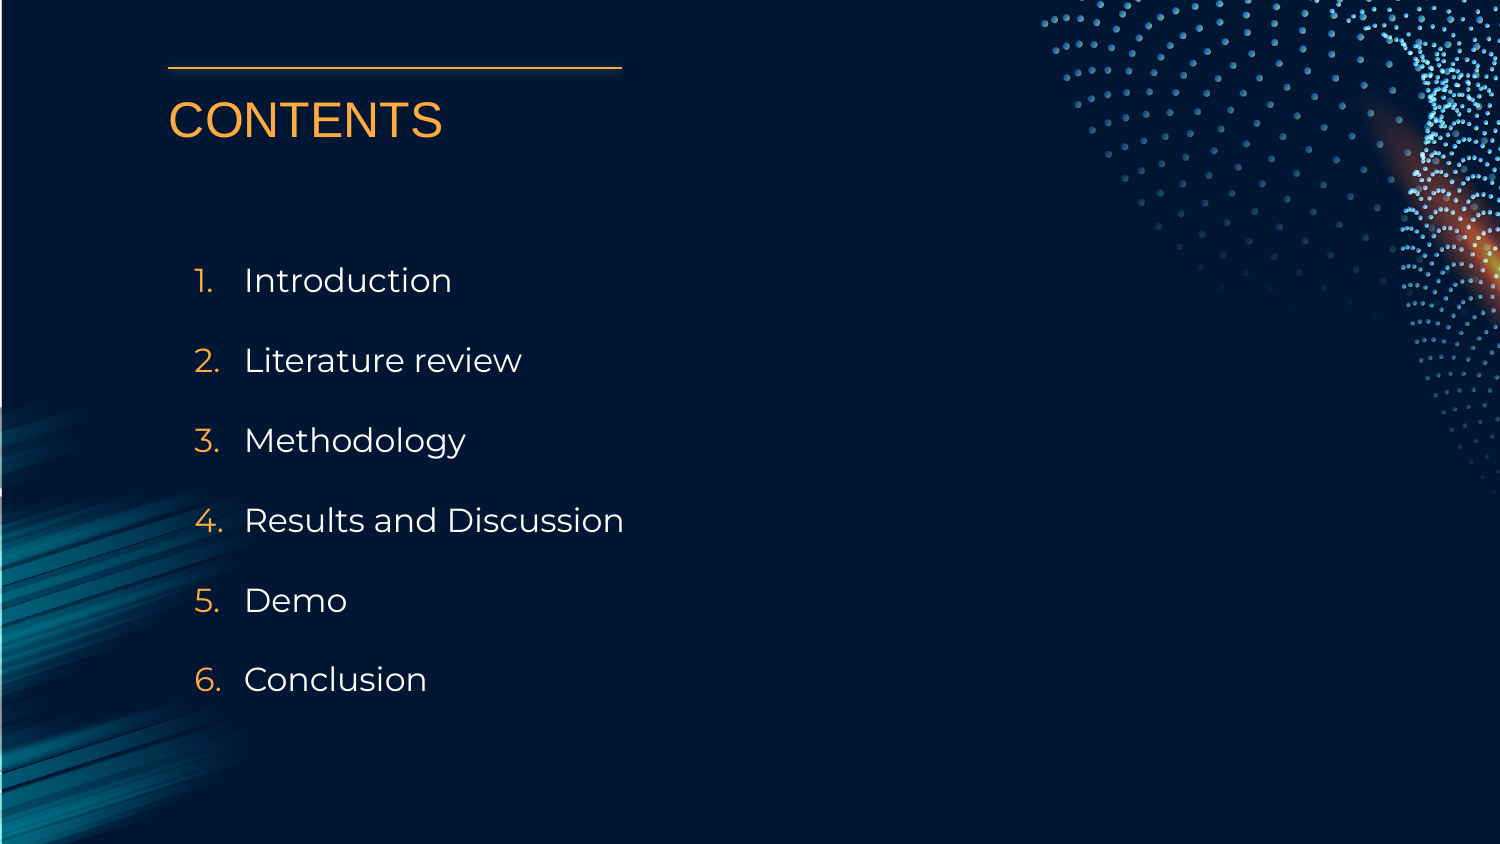

# CONTENTS

Introduction

Literature review

Methodology

Results and Discussion

Demo

Conclusion